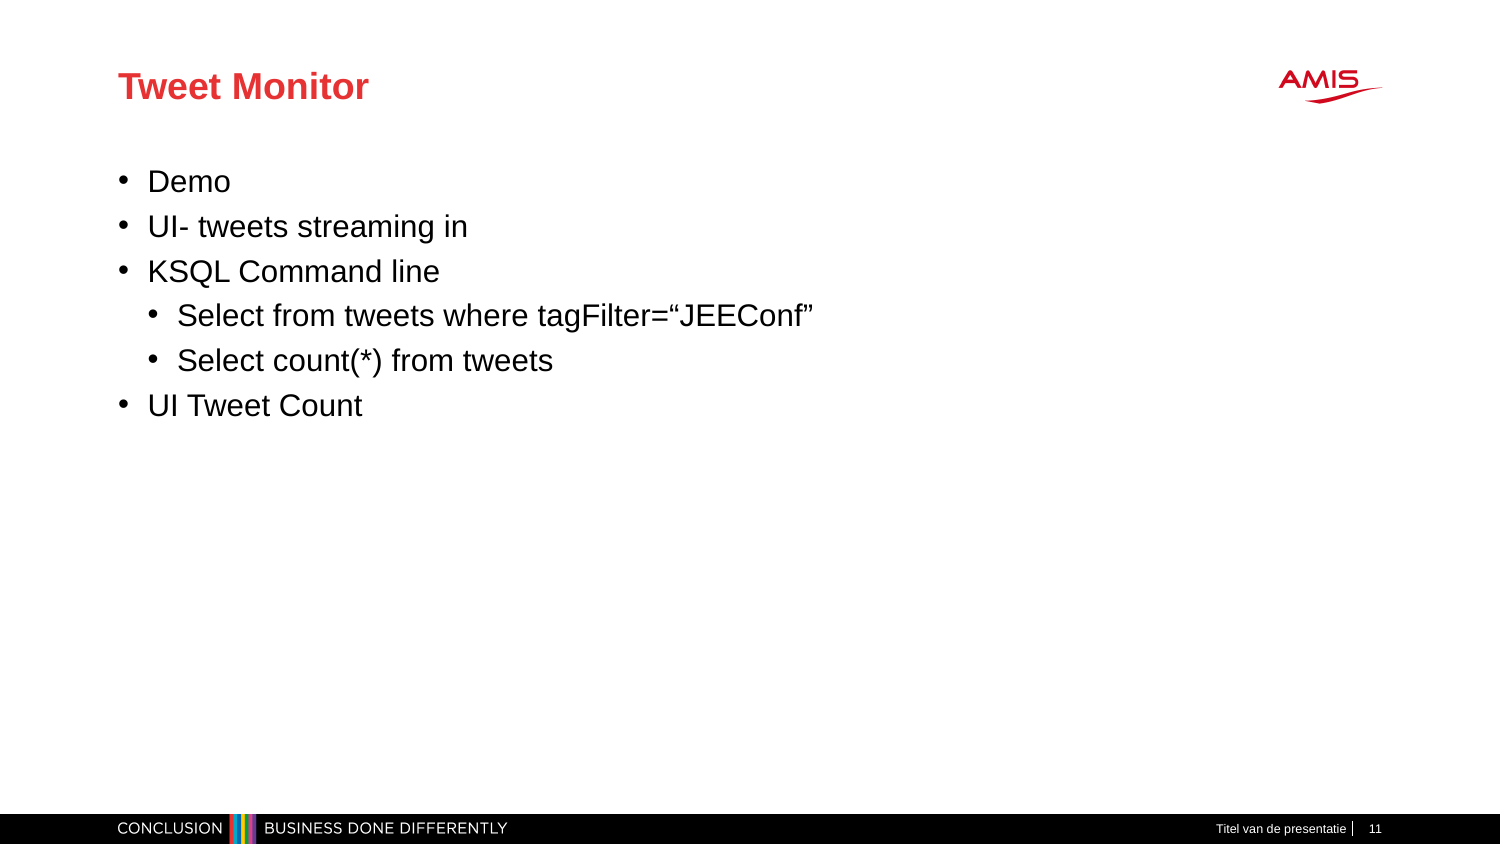

# Tweet Monitor
Demo
UI- tweets streaming in
KSQL Command line
Select from tweets where tagFilter=“JEEConf”
Select count(*) from tweets
UI Tweet Count
Titel van de presentatie
11